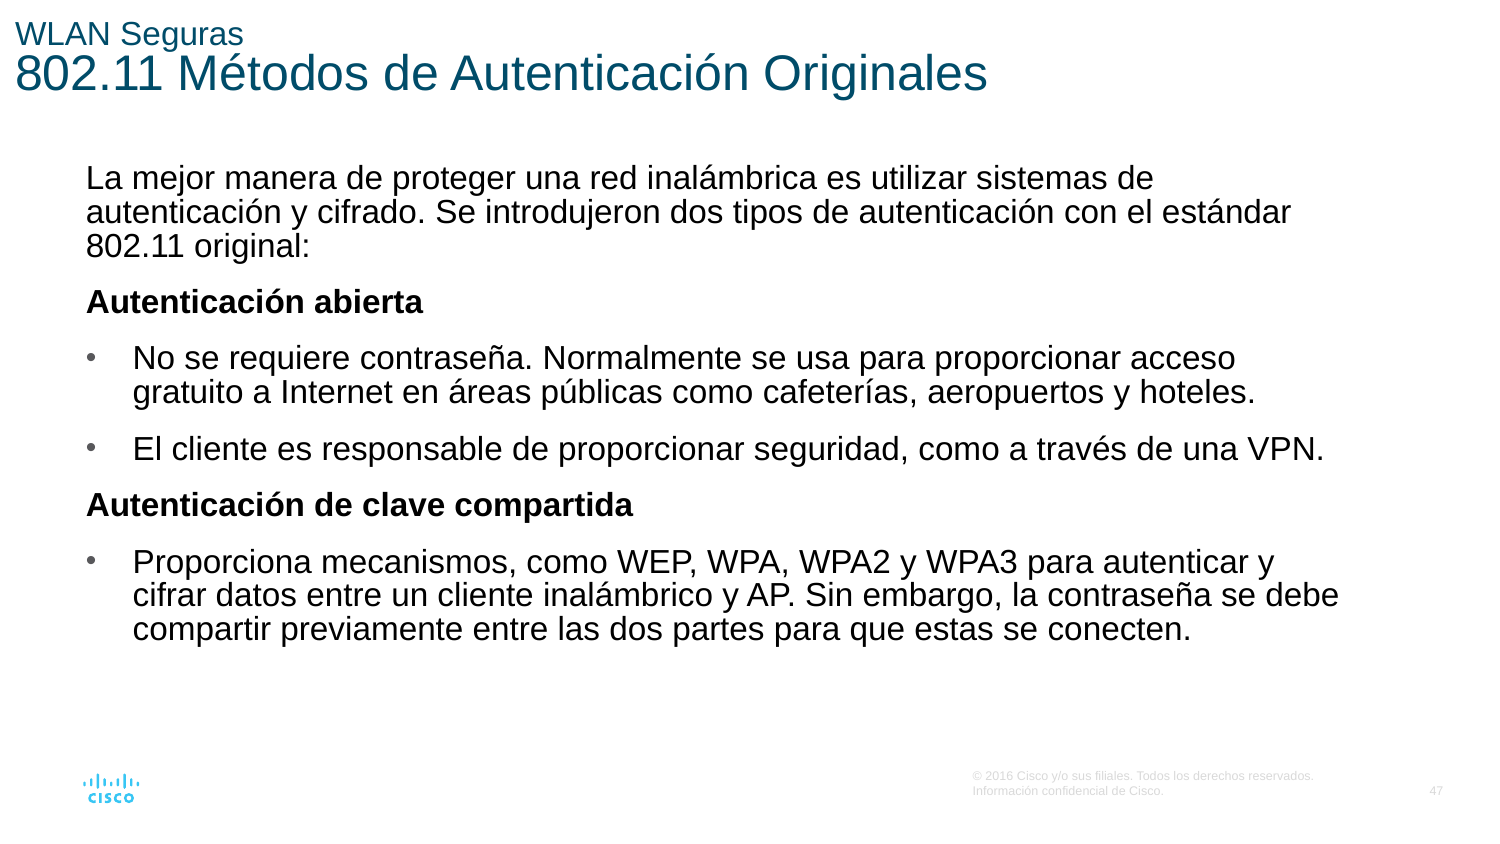

# WLAN Seguras 802.11 Métodos de Autenticación Originales
La mejor manera de proteger una red inalámbrica es utilizar sistemas de autenticación y cifrado. Se introdujeron dos tipos de autenticación con el estándar 802.11 original:
Autenticación abierta
No se requiere contraseña. Normalmente se usa para proporcionar acceso gratuito a Internet en áreas públicas como cafeterías, aeropuertos y hoteles.
El cliente es responsable de proporcionar seguridad, como a través de una VPN.
Autenticación de clave compartida
Proporciona mecanismos, como WEP, WPA, WPA2 y WPA3 para autenticar y cifrar datos entre un cliente inalámbrico y AP. Sin embargo, la contraseña se debe compartir previamente entre las dos partes para que estas se conecten.